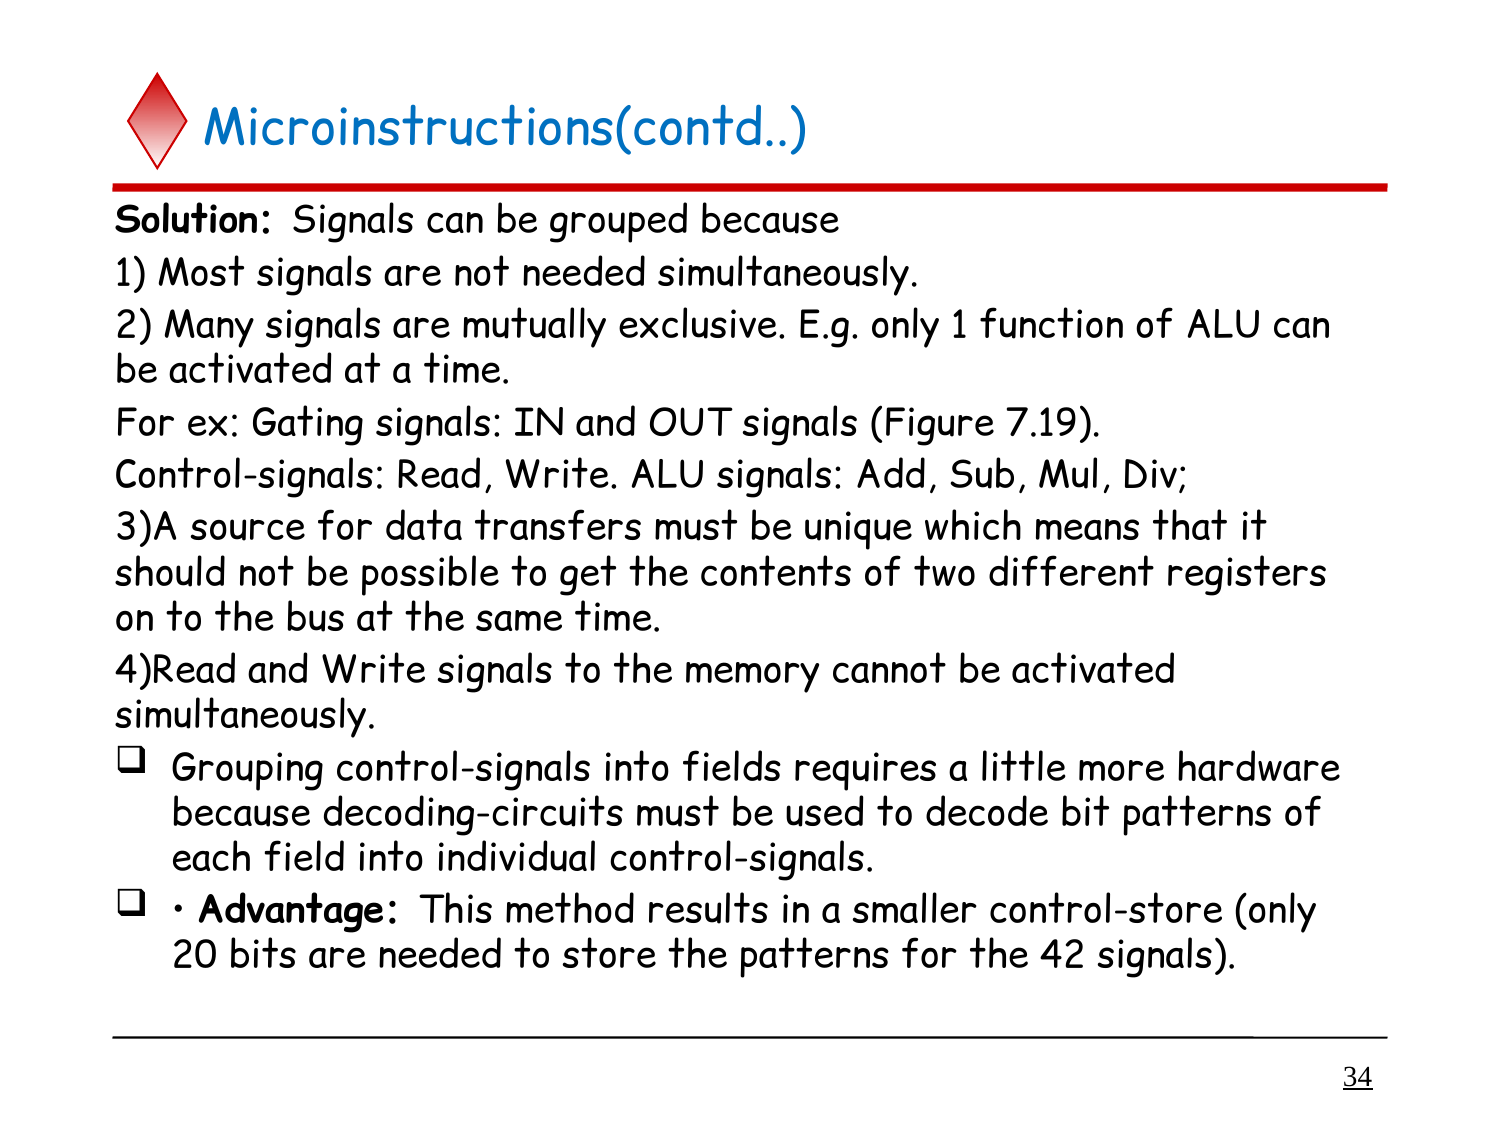

# Microinstructions(contd..)
Solution: Signals can be grouped because
1) Most signals are not needed simultaneously.
2) Many signals are mutually exclusive. E.g. only 1 function of ALU can be activated at a time.
For ex: Gating signals: IN and OUT signals (Figure 7.19).
Control-signals: Read, Write. ALU signals: Add, Sub, Mul, Div;
3)A source for data transfers must be unique which means that it should not be possible to get the contents of two different registers on to the bus at the same time.
4)Read and Write signals to the memory cannot be activated simultaneously.
Grouping control-signals into fields requires a little more hardware because decoding-circuits must be used to decode bit patterns of each field into individual control-signals.
• Advantage: This method results in a smaller control-store (only 20 bits are needed to store the patterns for the 42 signals).
34